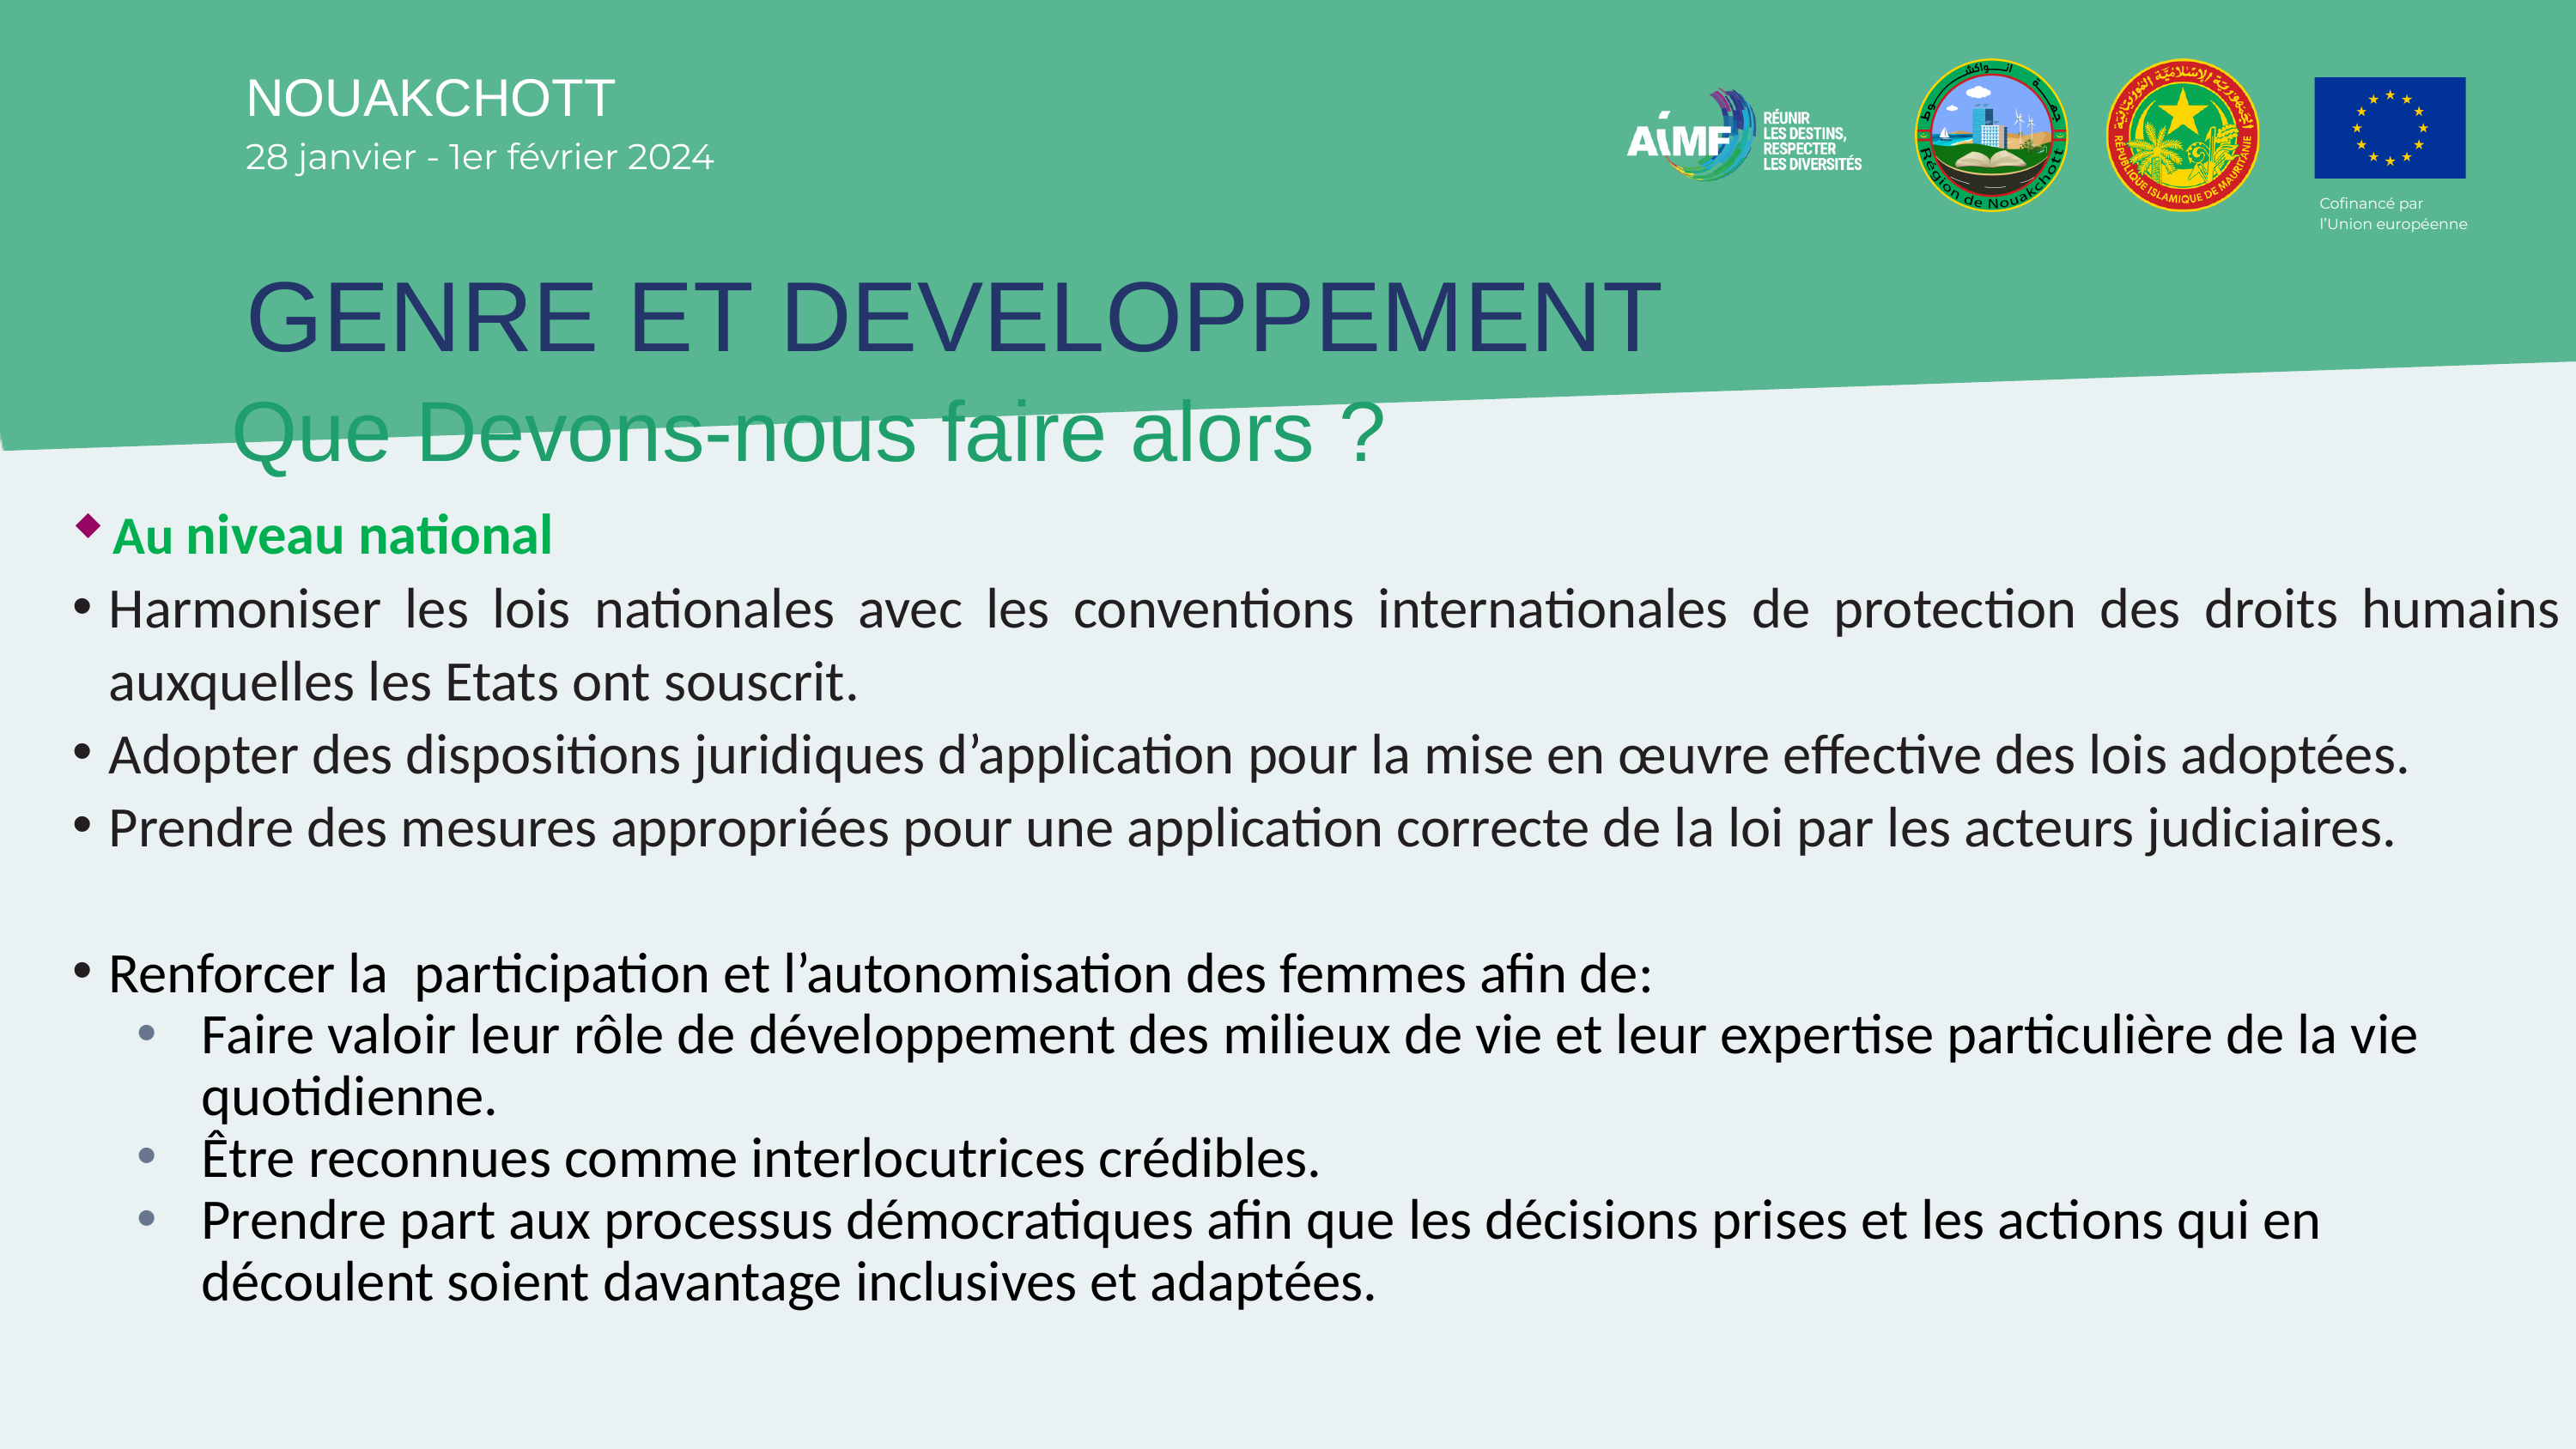

NOUAKCHOTT
28 janvier - 1er février 2024

Cofinancé par l’Union européenne
GENRE ET DEVELOPPEMENT
Que Devons-nous faire alors ?

Au niveau national
Harmoniser les lois nationales avec les conventions internationales de protection des droits humains auxquelles les Etats ont souscrit.
Adopter des dispositions juridiques d’application pour la mise en œuvre effective des lois adoptées.
Prendre des mesures appropriées pour une application correcte de la loi par les acteurs judiciaires.

Renforcer la  participation et l’autonomisation des femmes afin de:
Faire valoir leur rôle de développement des milieux de vie et leur expertise particulière de la vie quotidienne.
Être reconnues comme interlocutrices crédibles.
Prendre part aux processus démocratiques afin que les décisions prises et les actions qui en découlent soient davantage inclusives et adaptées.